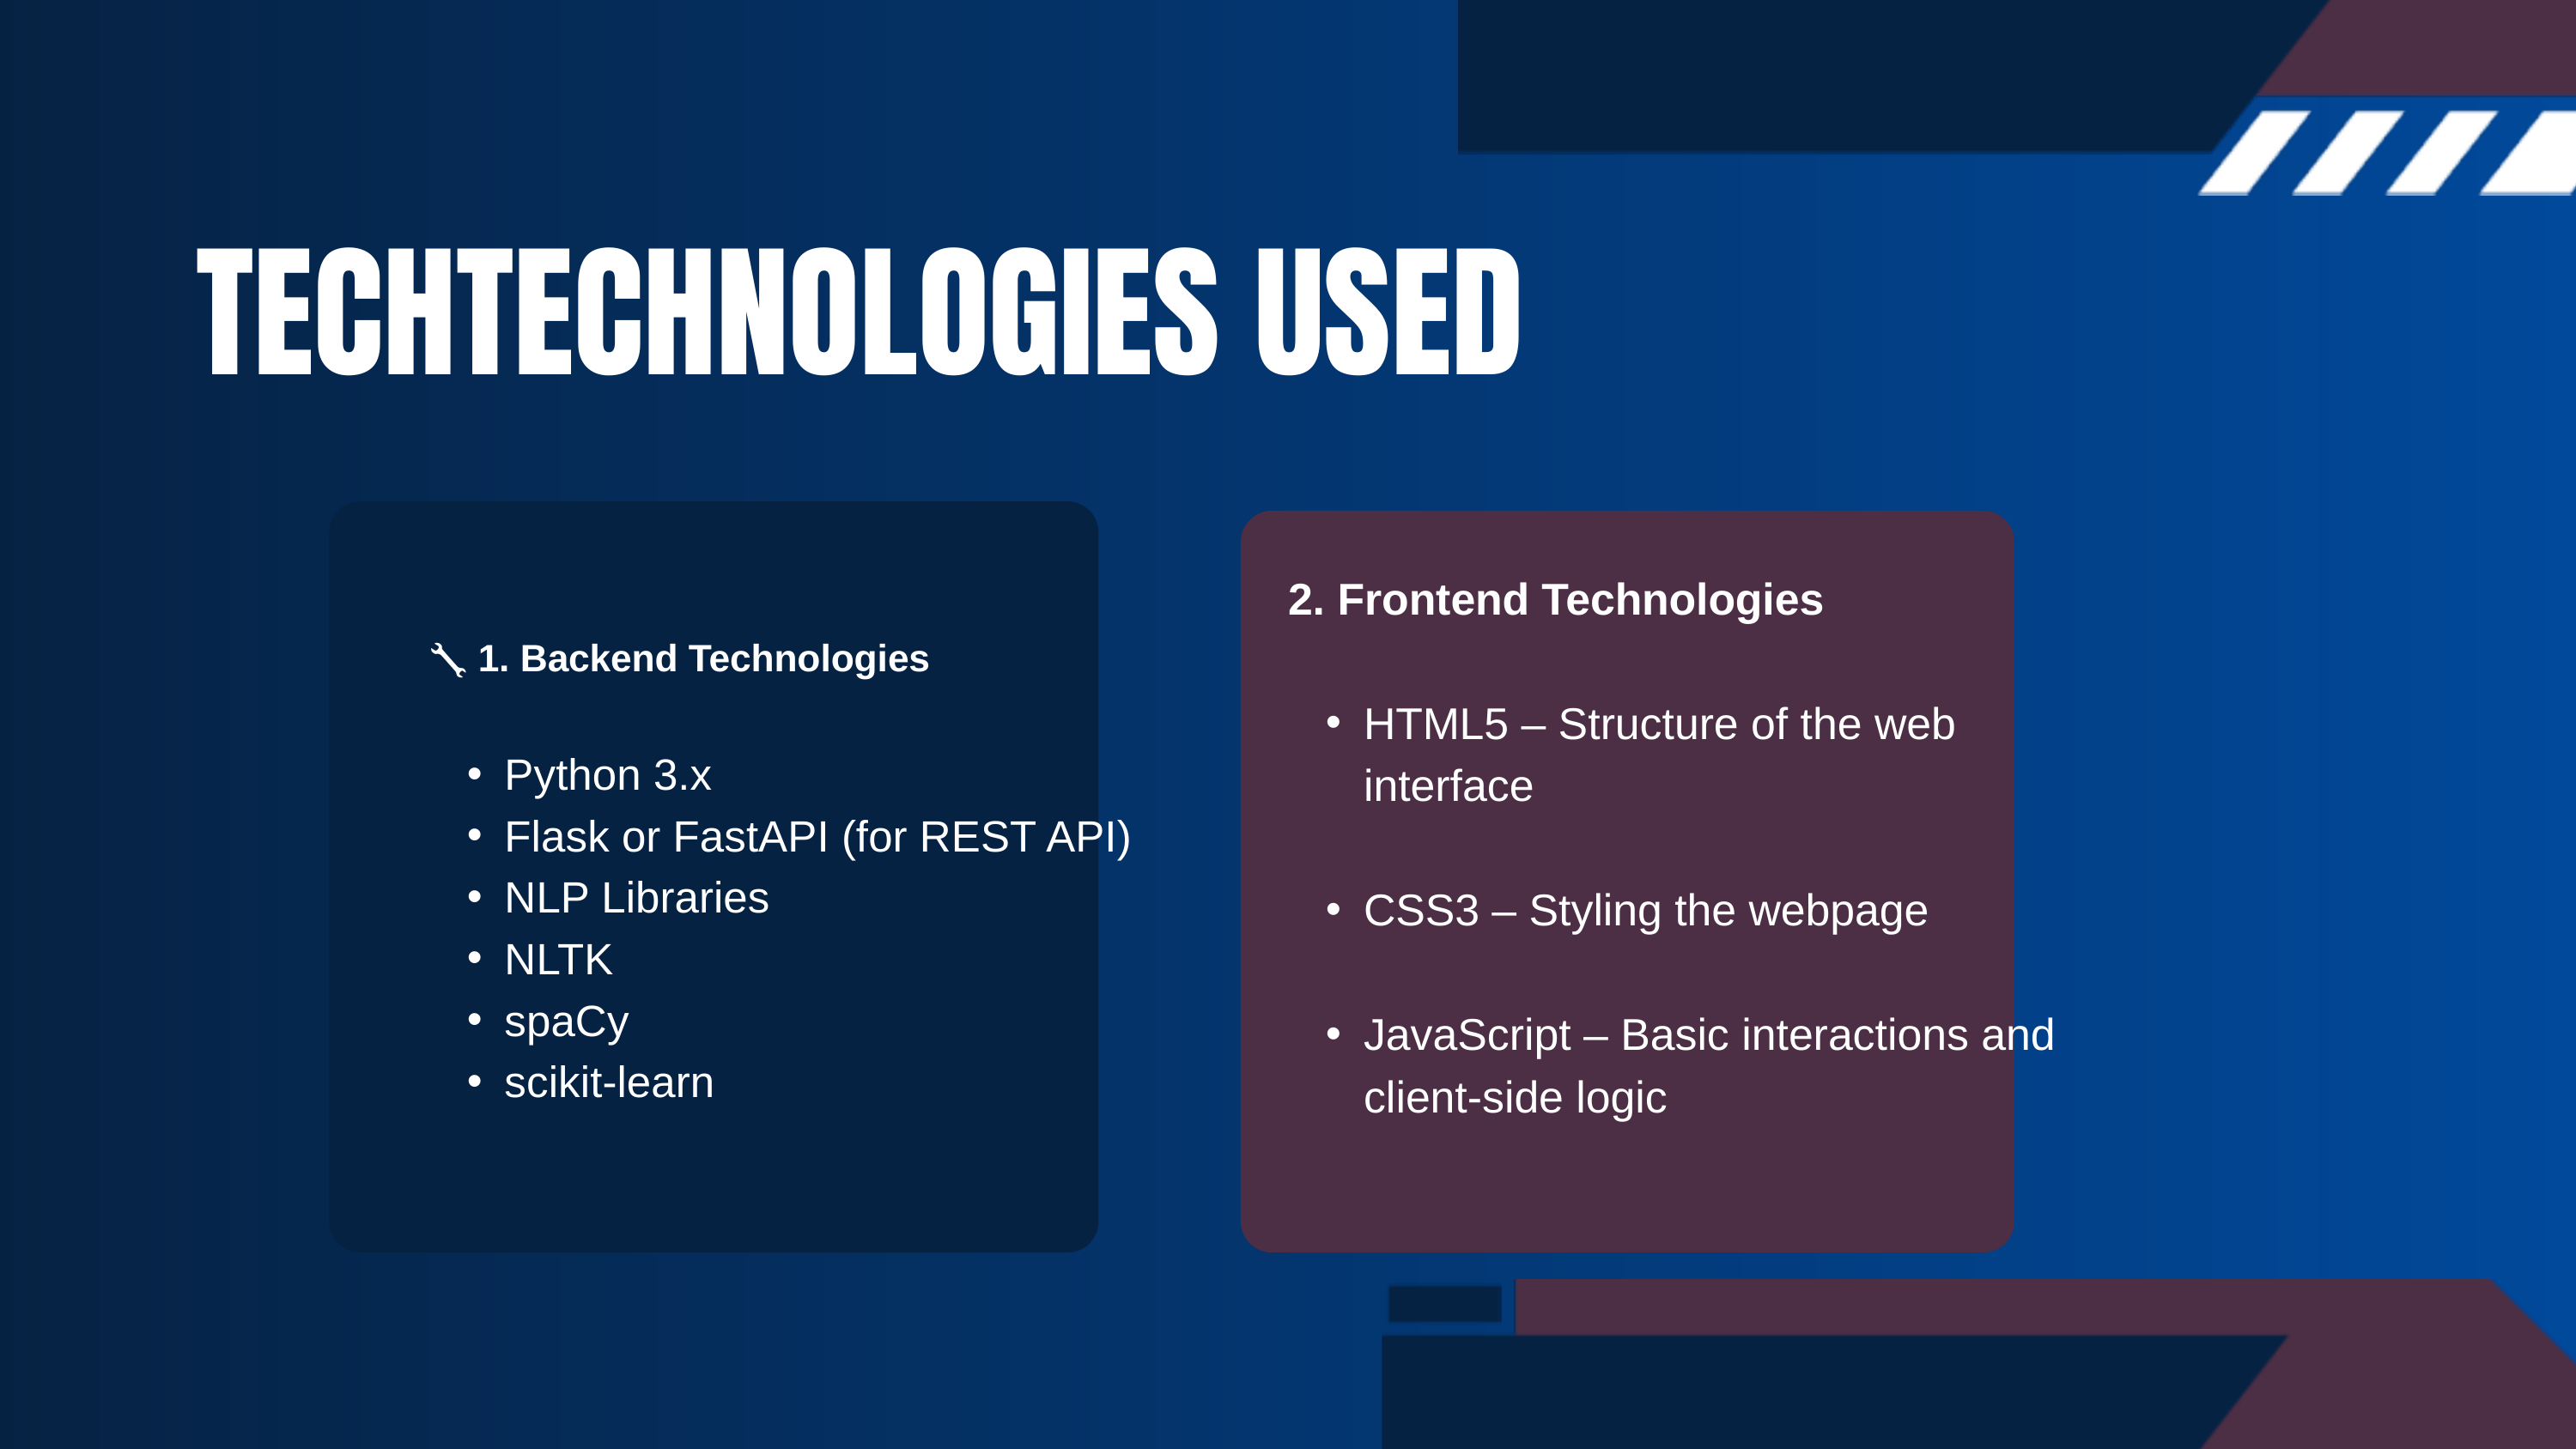

TECHTECHNOLOGIES USED

2. Frontend Technologies

HTML5 – Structure of the web interface

CSS3 – Styling the webpage

JavaScript – Basic interactions and client-side logic

🔧 1. Backend Technologies

Python 3.x
Flask or FastAPI (for REST API)
NLP Libraries
NLTK
spaCy
scikit-learn